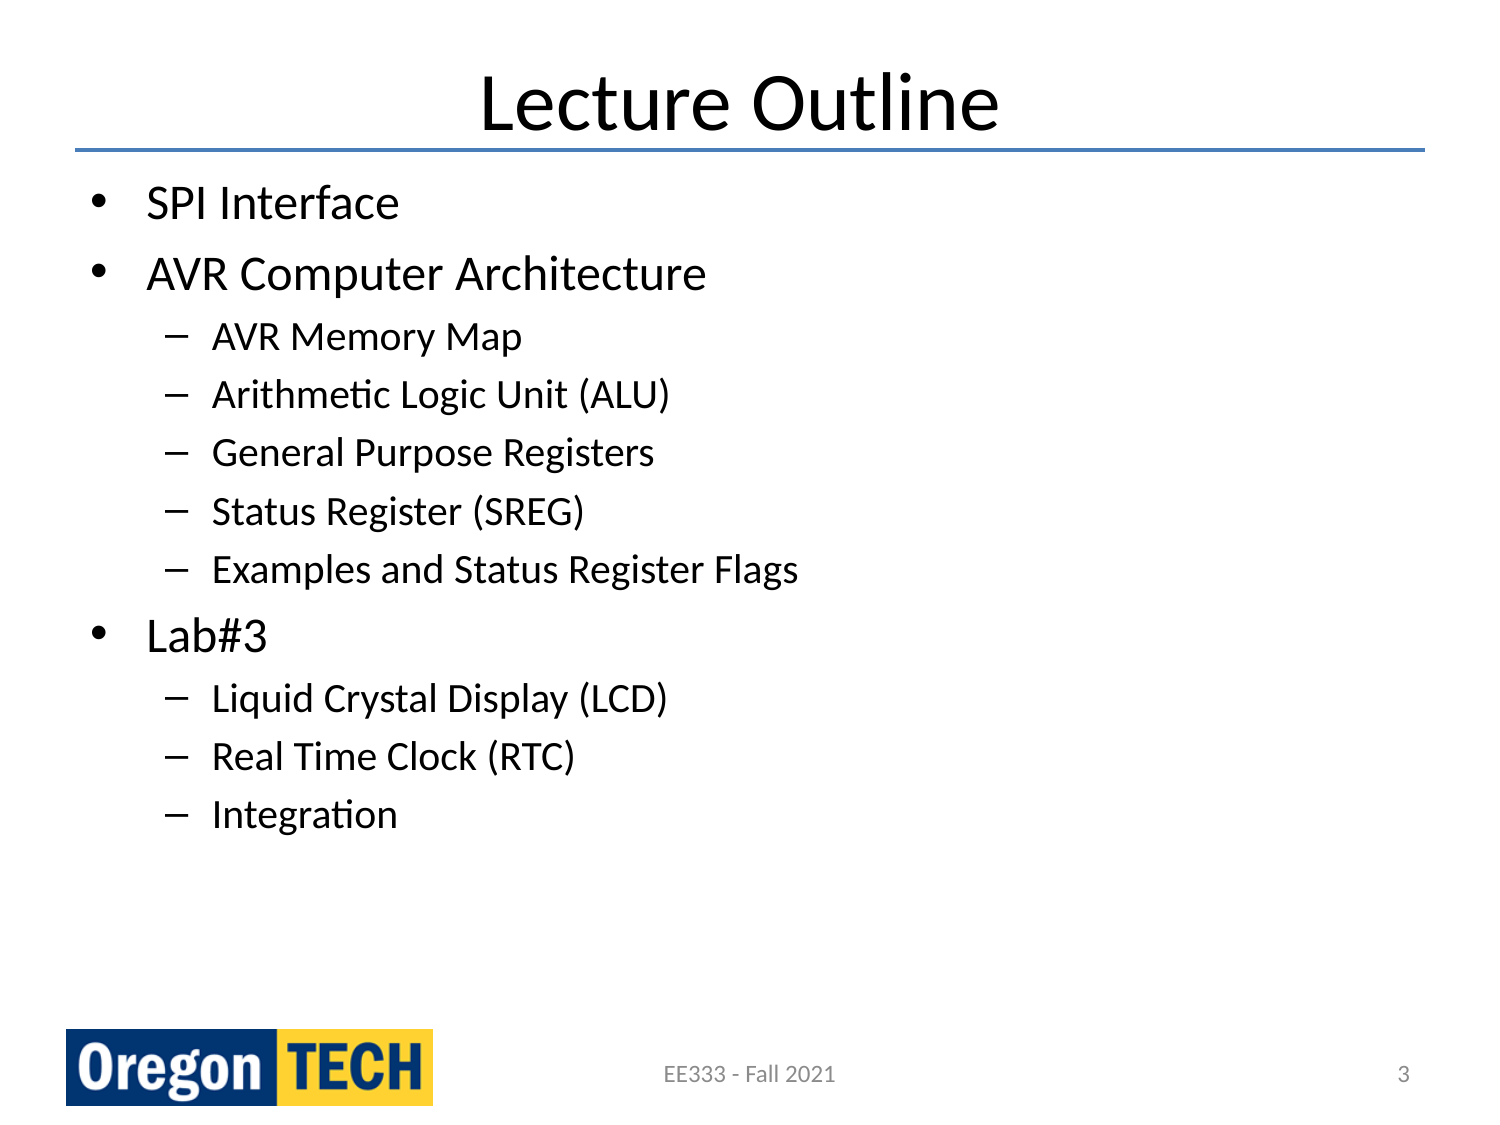

# Lecture Outline
SPI Interface
AVR Computer Architecture
AVR Memory Map
Arithmetic Logic Unit (ALU)
General Purpose Registers
Status Register (SREG)
Examples and Status Register Flags
Lab#3
Liquid Crystal Display (LCD)
Real Time Clock (RTC)
Integration
EE333 - Fall 2021
3